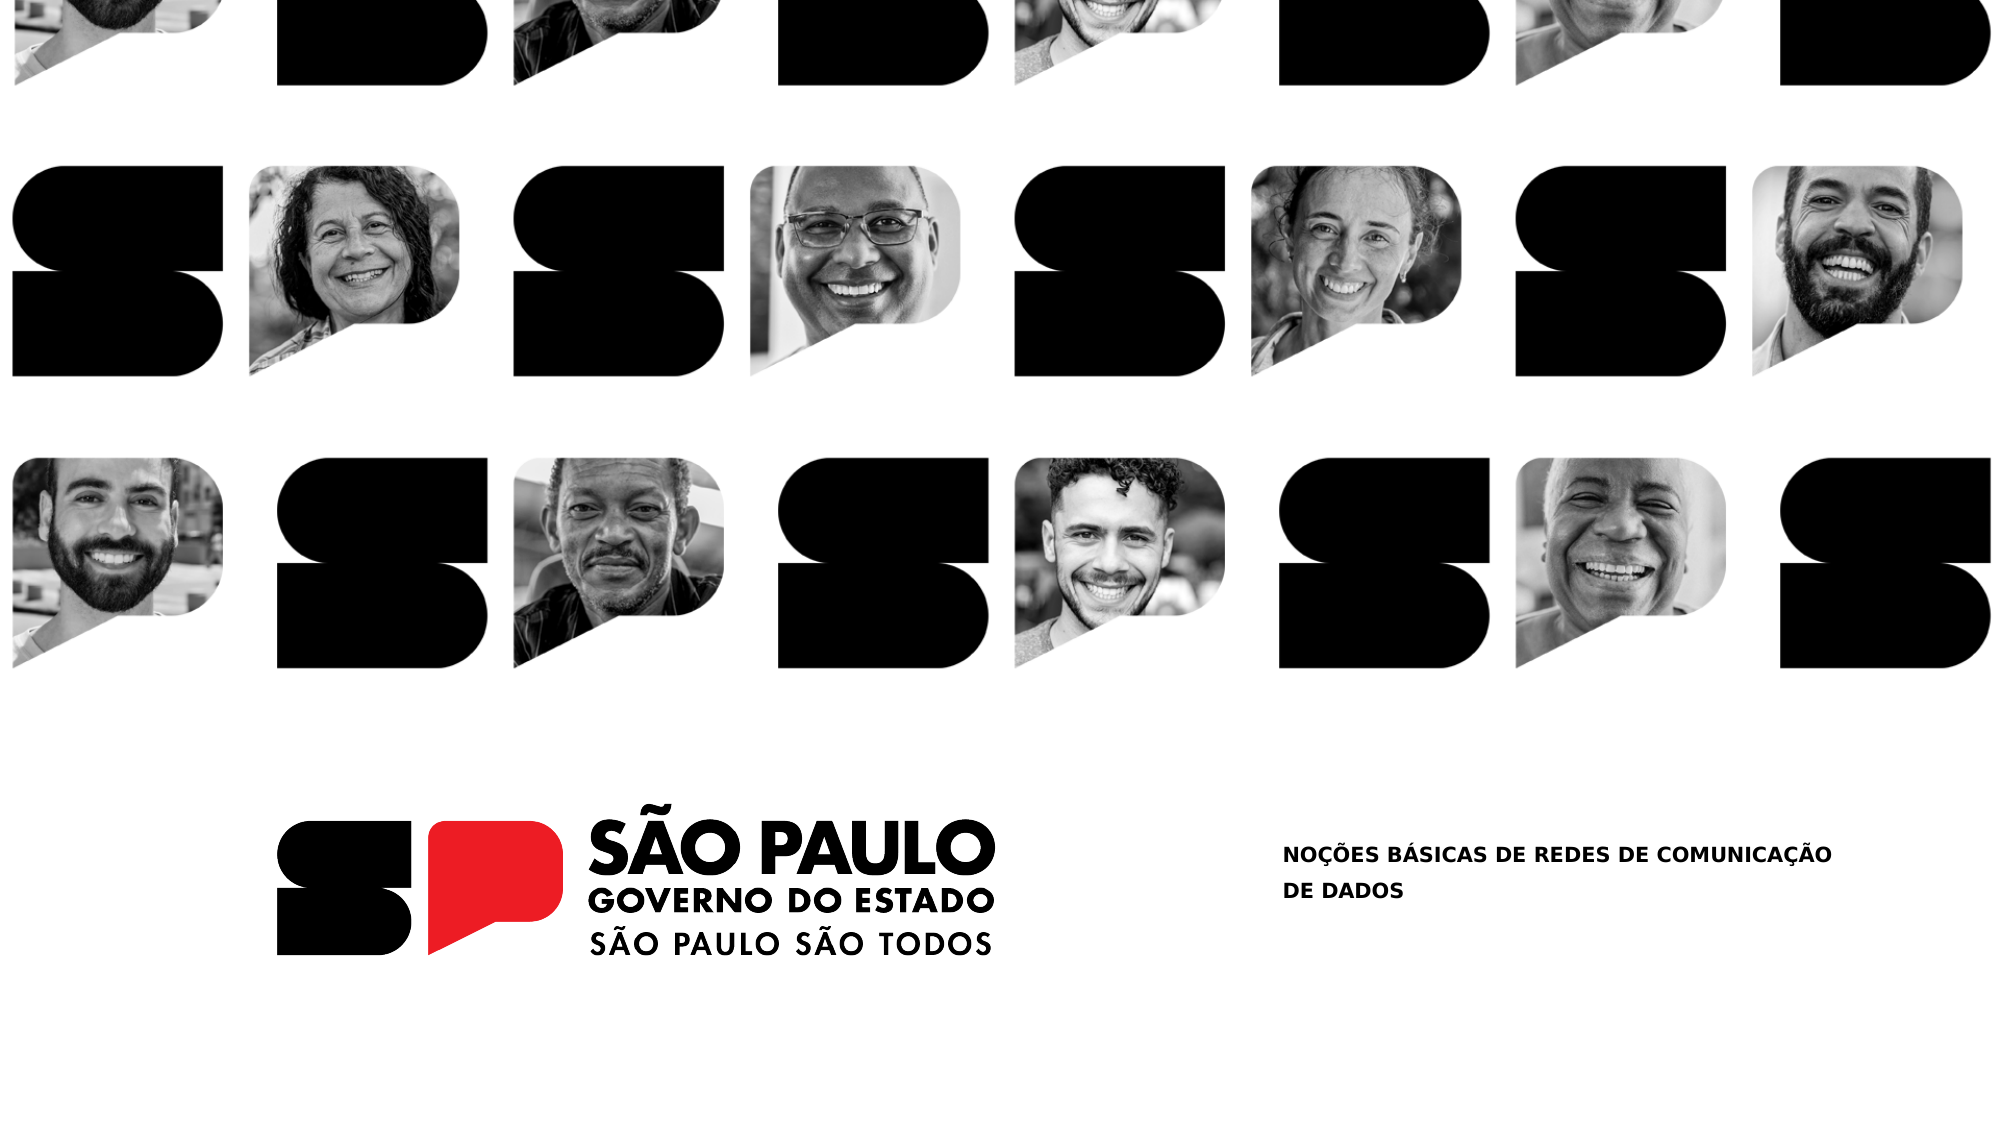

NOÇÕES BÁSICAS DE REDES DE COMUNICAÇÃO DE DADOS